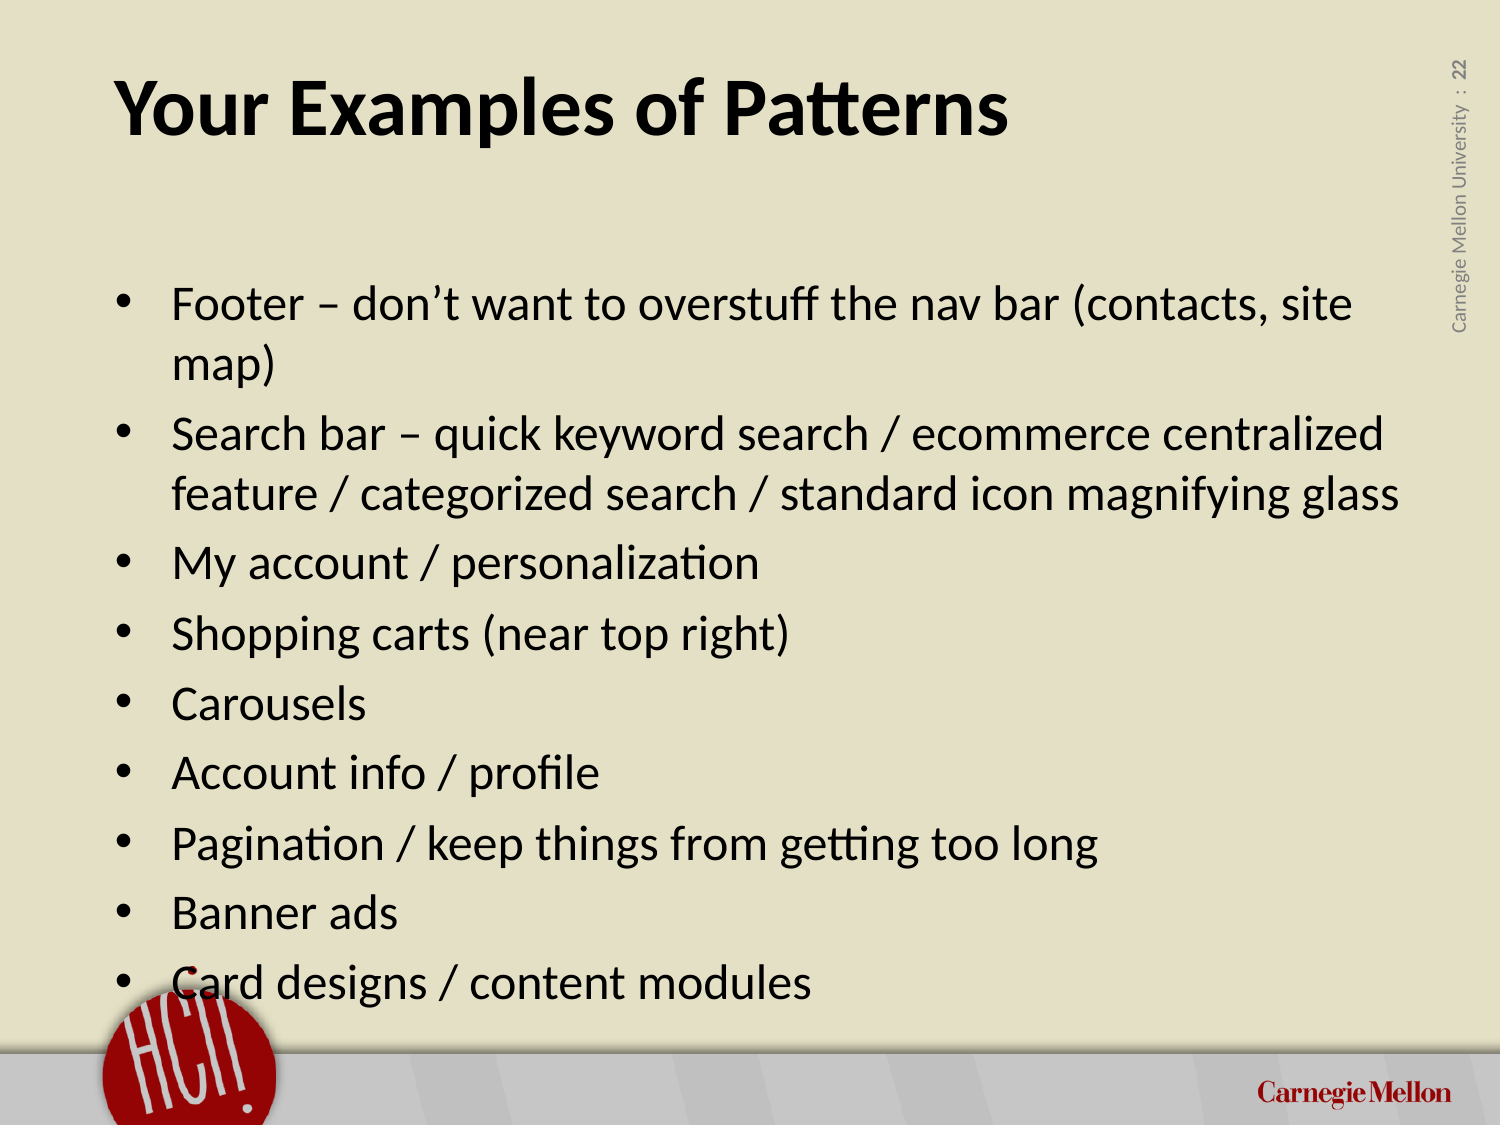

# Your Examples of Patterns
Footer – don’t want to overstuff the nav bar (contacts, site map)
Search bar – quick keyword search / ecommerce centralized feature / categorized search / standard icon magnifying glass
My account / personalization
Shopping carts (near top right)
Carousels
Account info / profile
Pagination / keep things from getting too long
Banner ads
Card designs / content modules